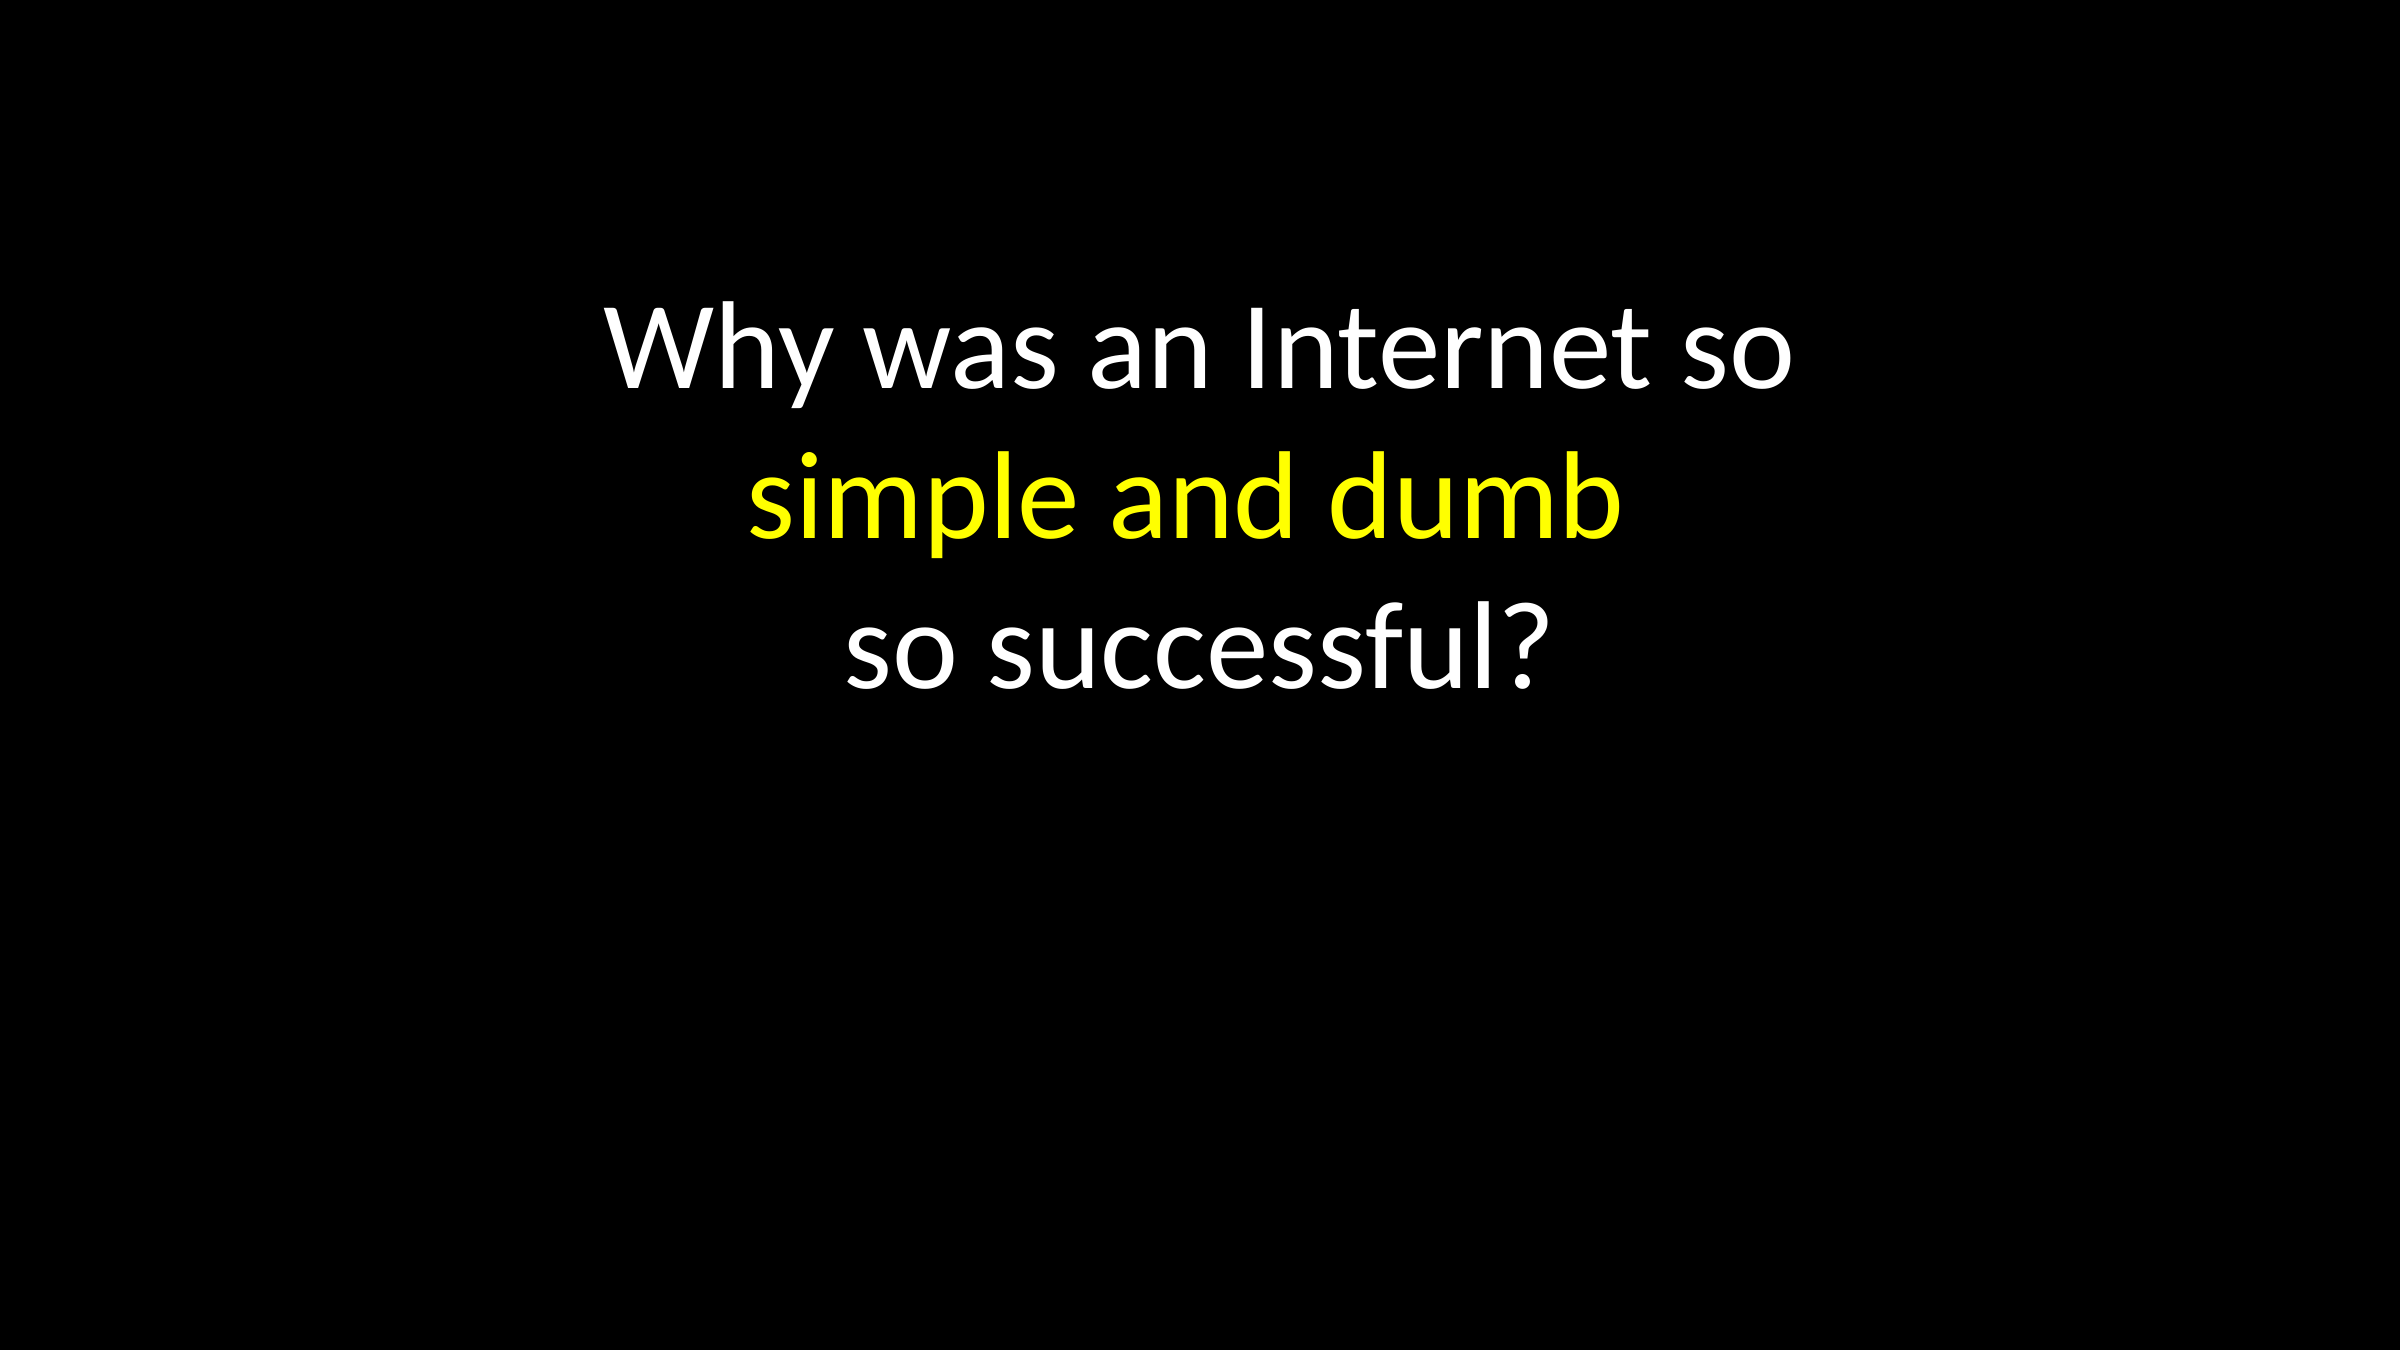

# Why was an Internet so simple and dumb so successful?